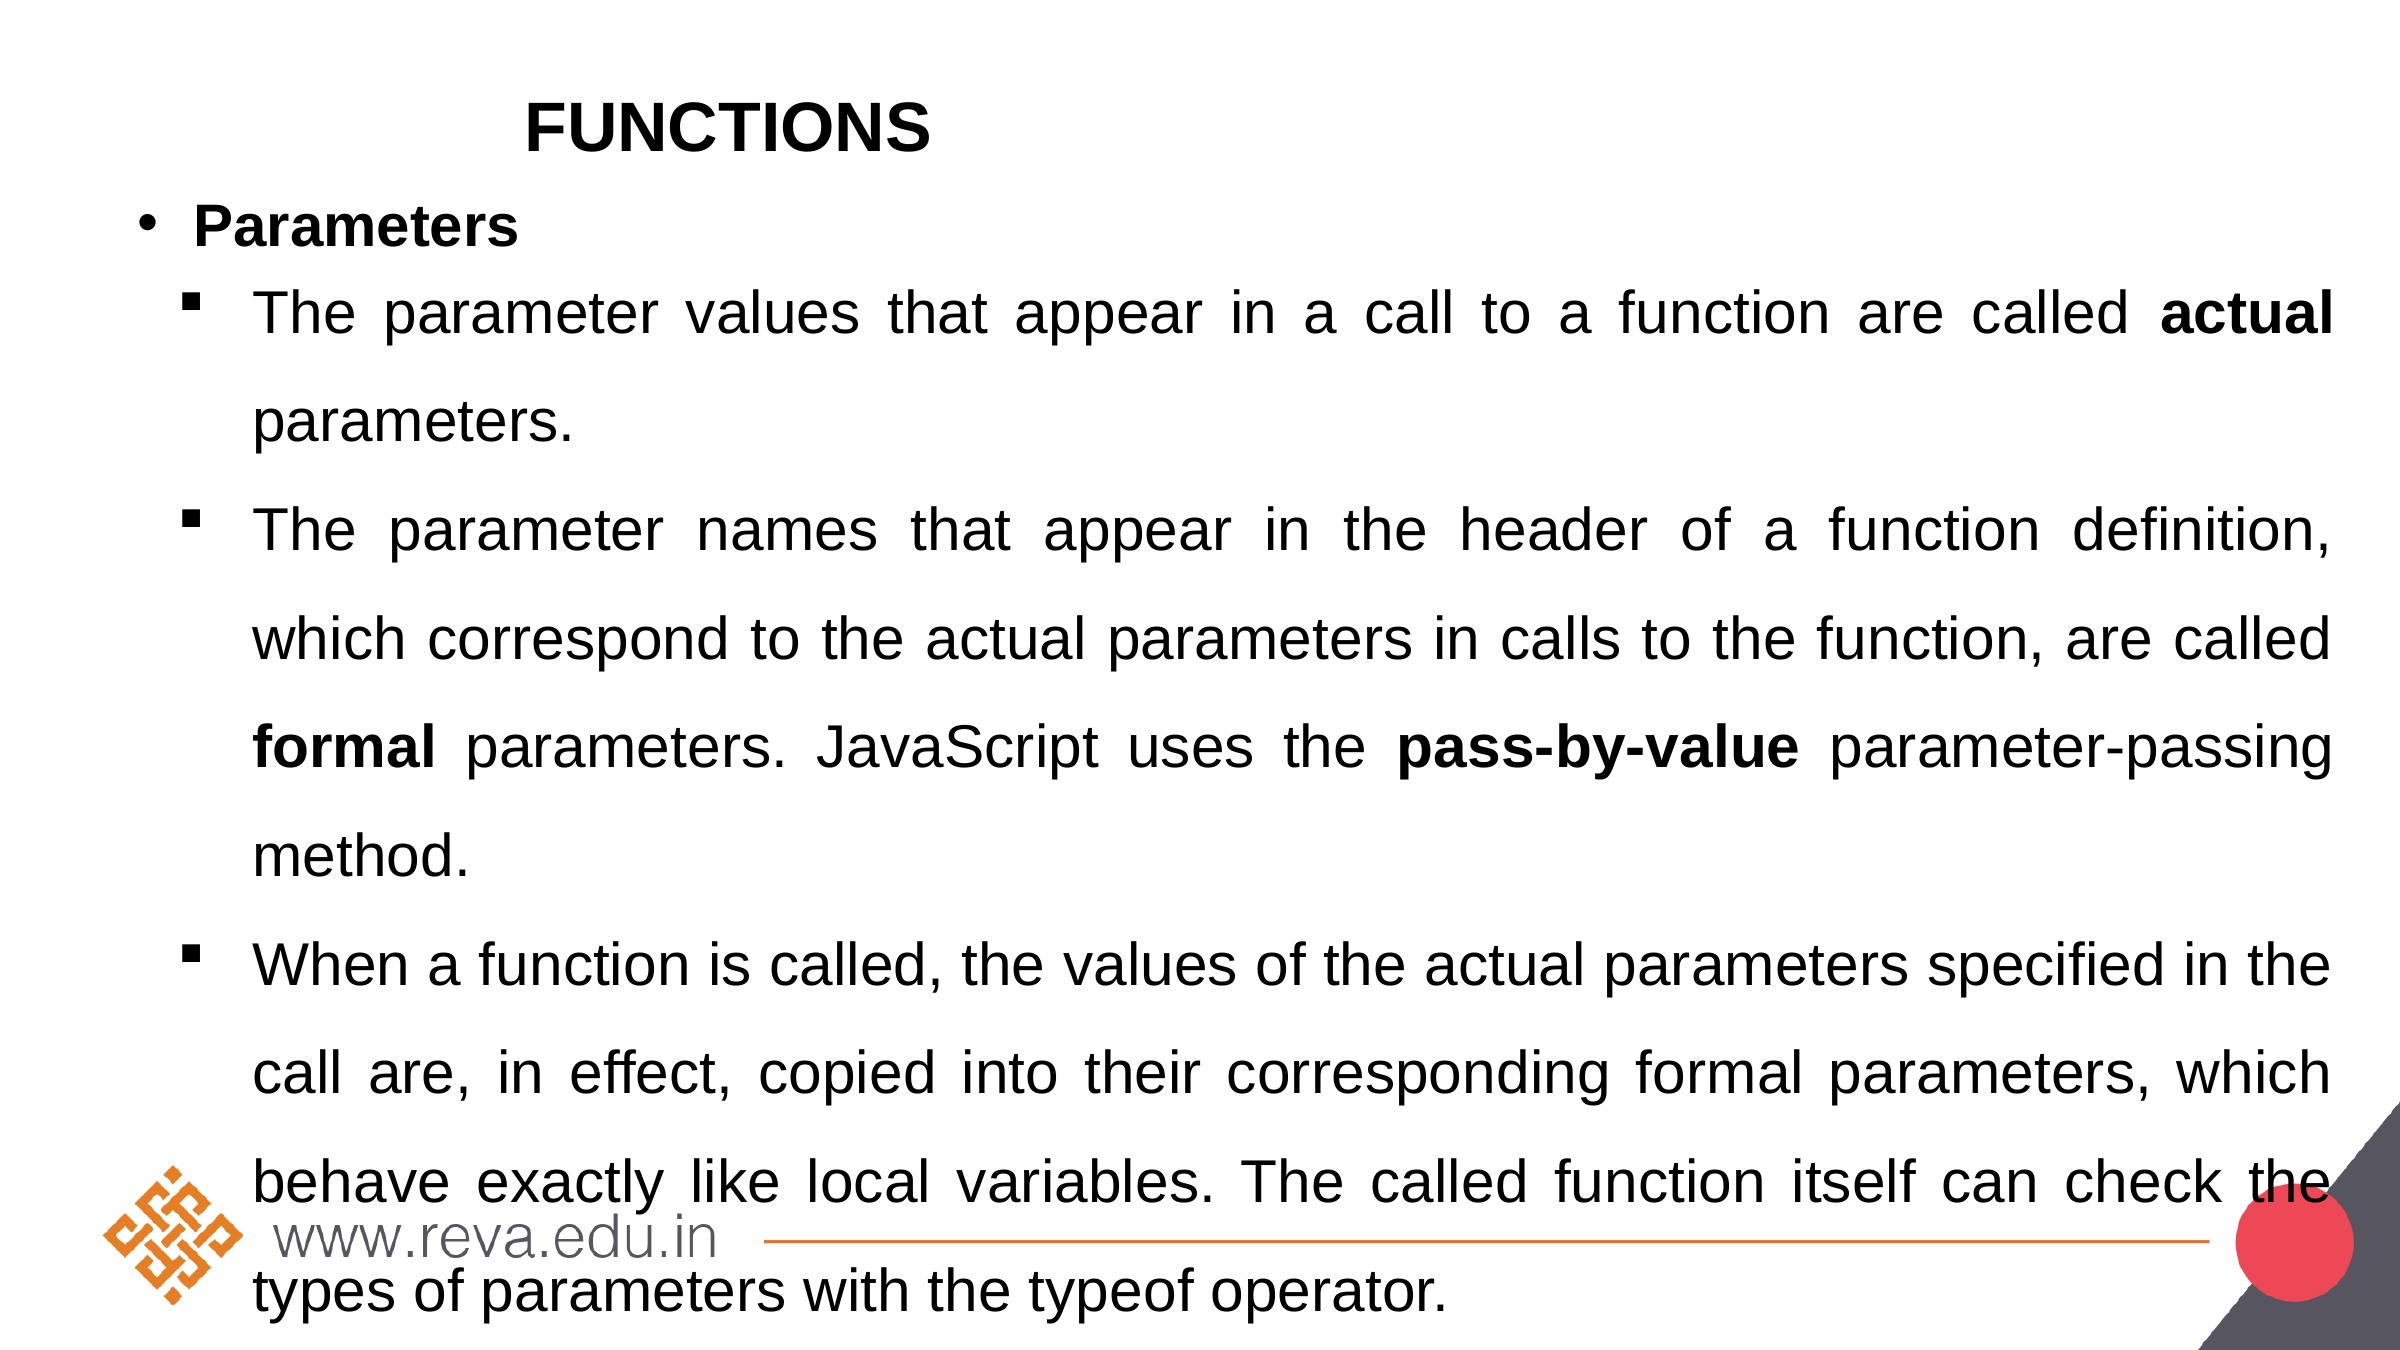

# functions
Parameters
The parameter values that appear in a call to a function are called actual parameters.
The parameter names that appear in the header of a function definition, which correspond to the actual parameters in calls to the function, are called formal parameters. JavaScript uses the pass-by-value parameter-passing method.
When a function is called, the values of the actual parameters specified in the call are, in effect, copied into their corresponding formal parameters, which behave exactly like local variables. The called function itself can check the types of parameters with the typeof operator.